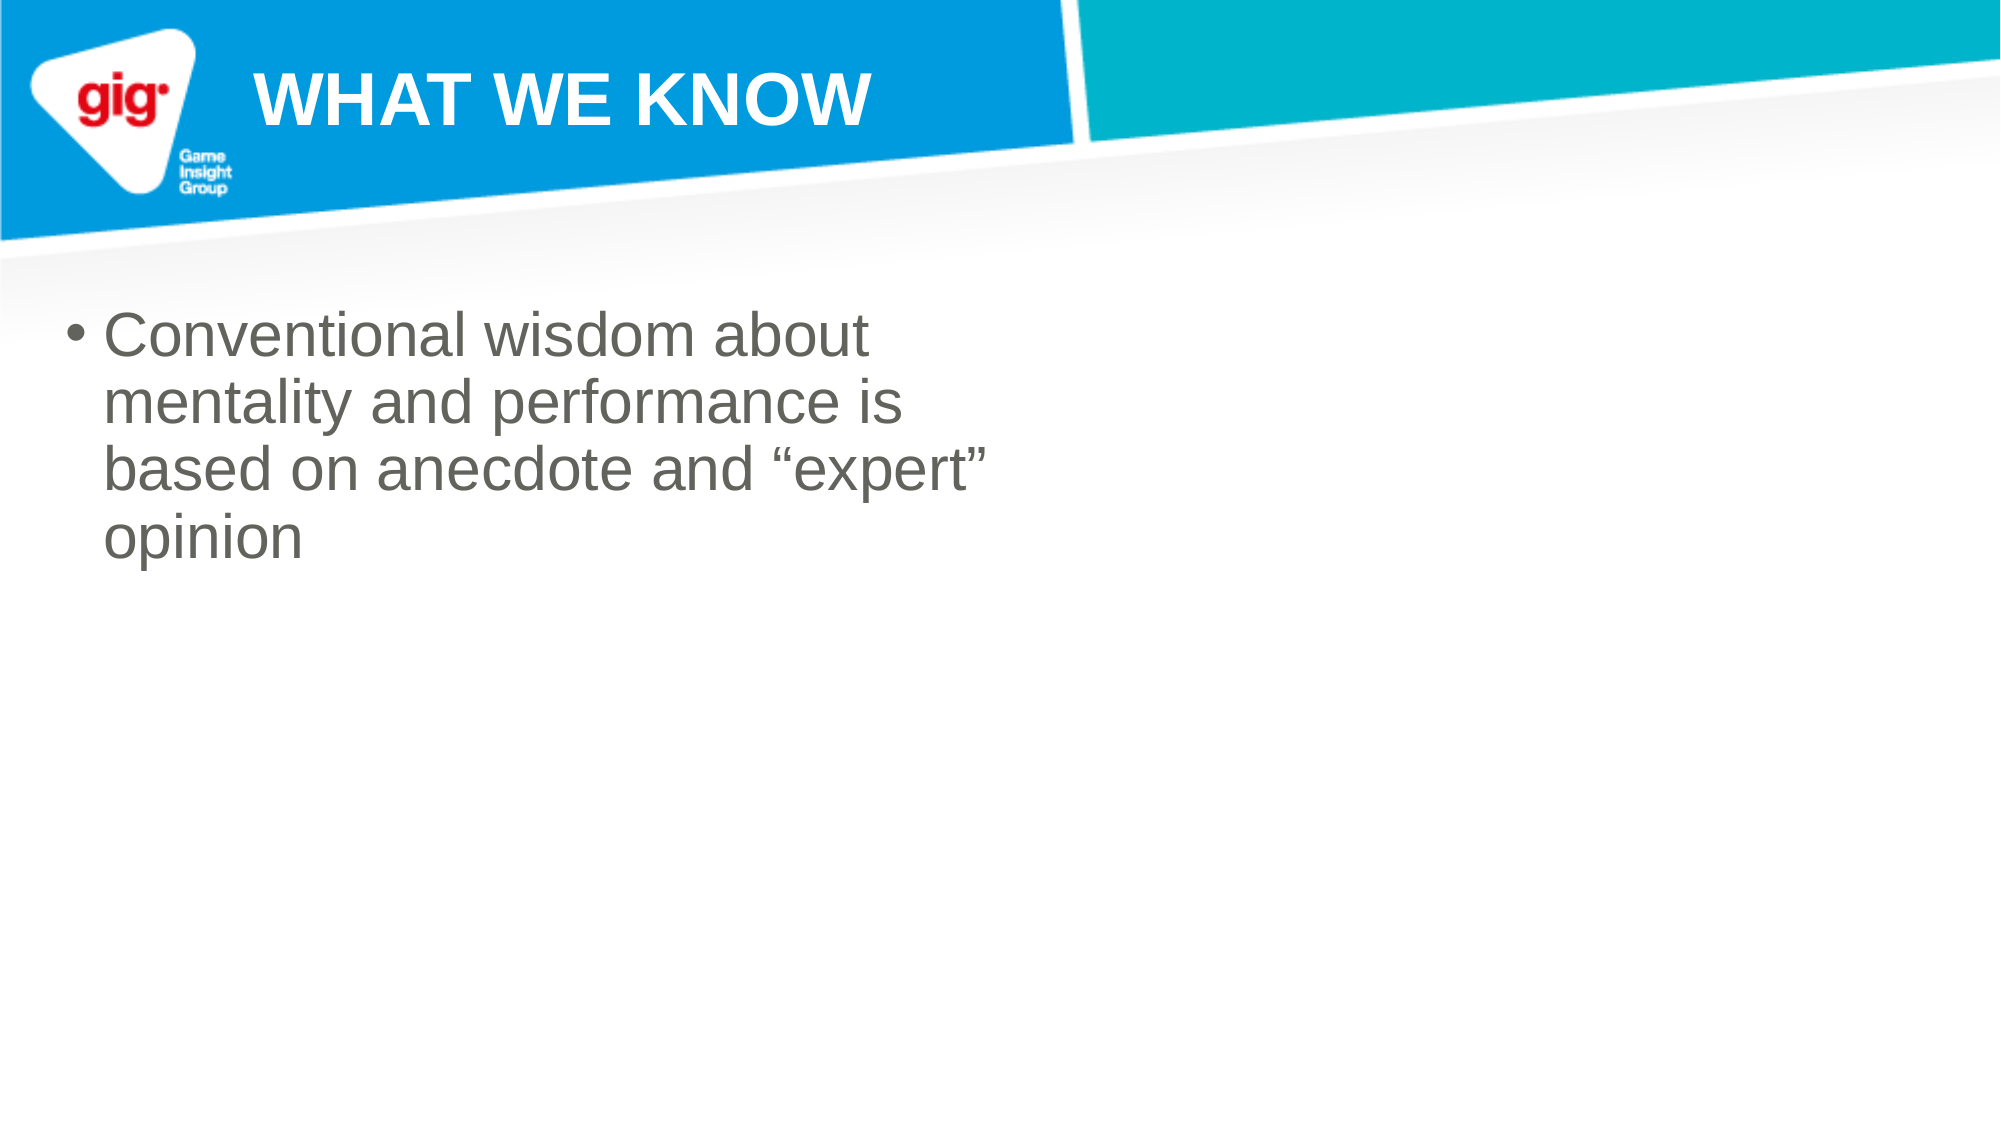

WHAT WE KNOW
Conventional wisdom about mentality and performance is based on anecdote and “expert” opinion